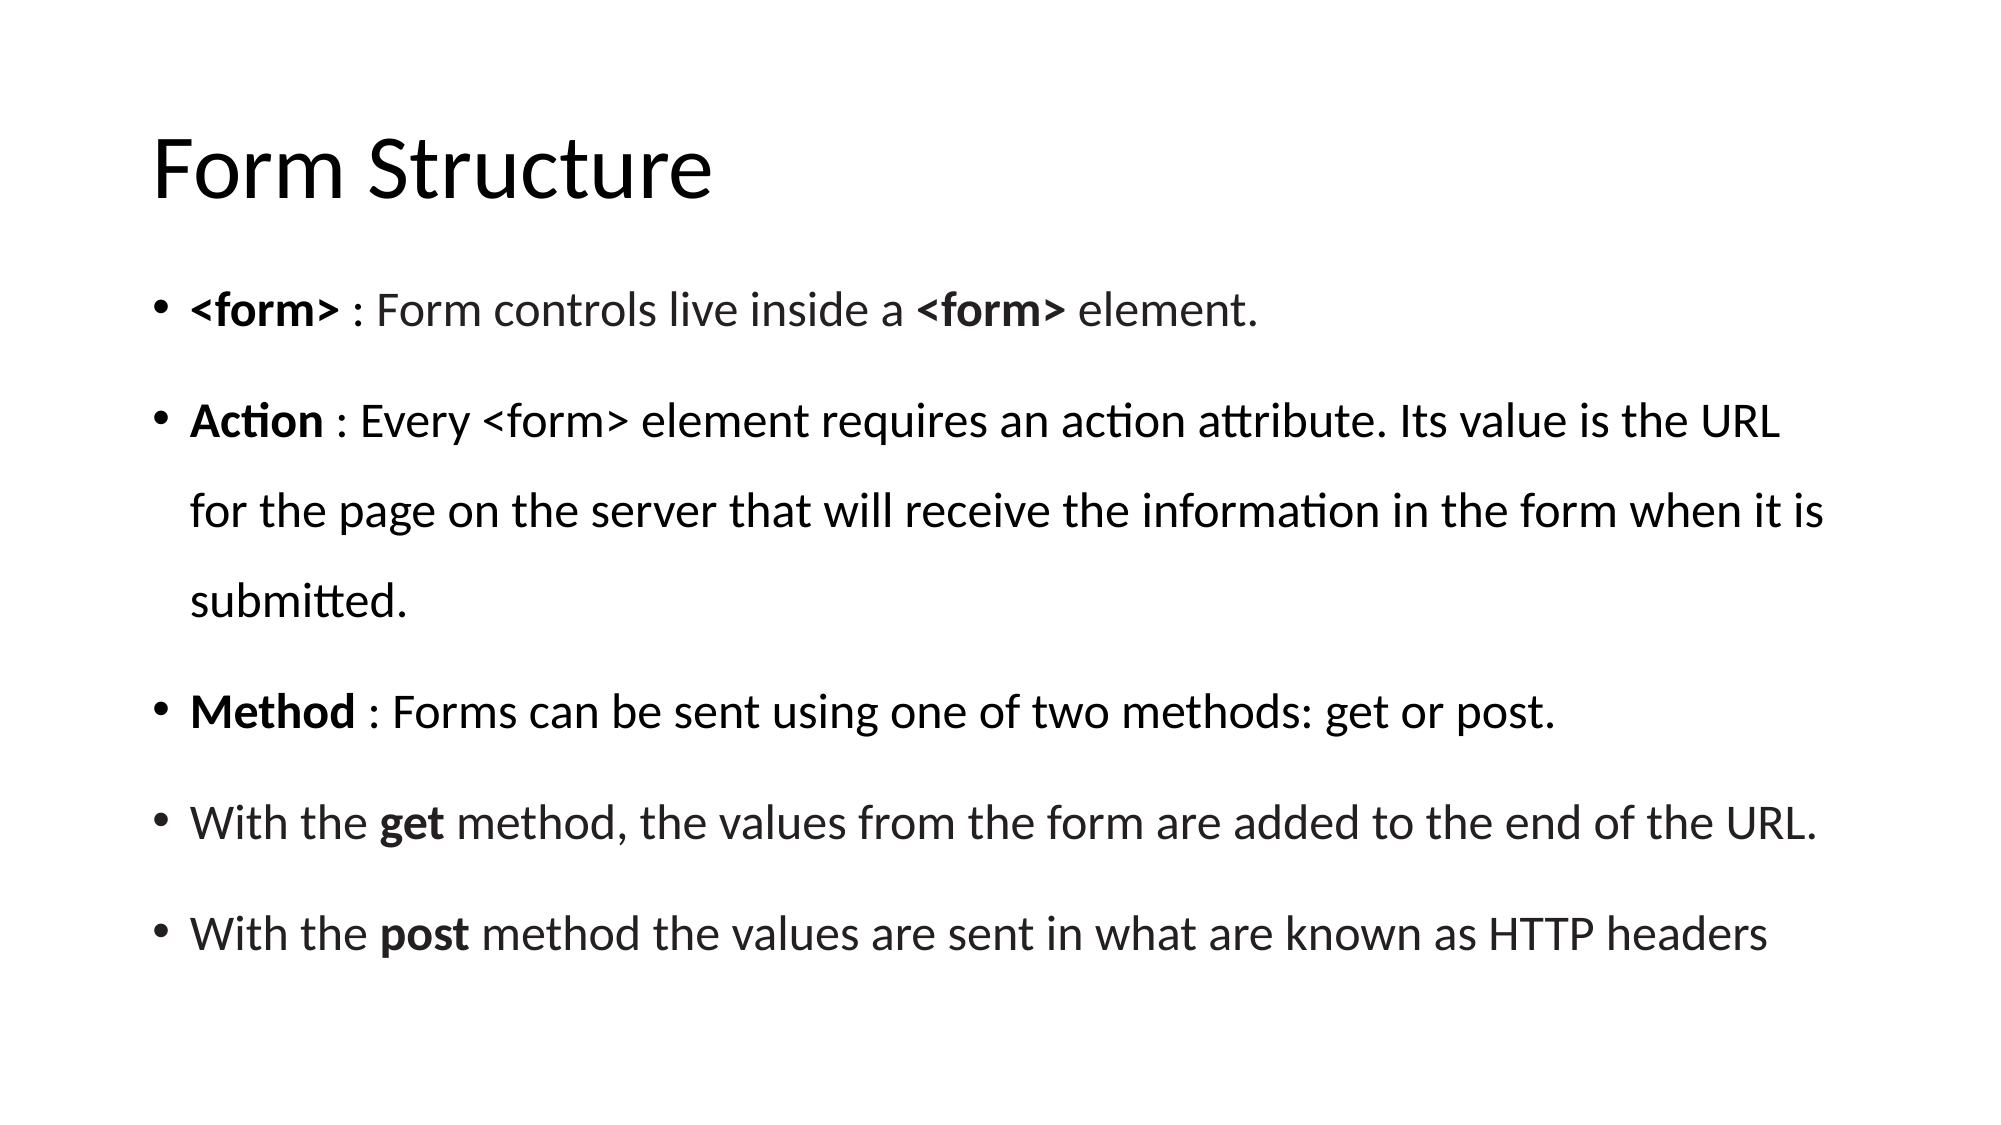

# Form Structure
<form> : Form controls live inside a <form> element.
Action : Every <form> element requires an action attribute. Its value is the URL for the page on the server that will receive the information in the form when it is submitted.
Method : Forms can be sent using one of two methods: get or post.
With the get method, the values from the form are added to the end of the URL.
With the post method the values are sent in what are known as HTTP headers